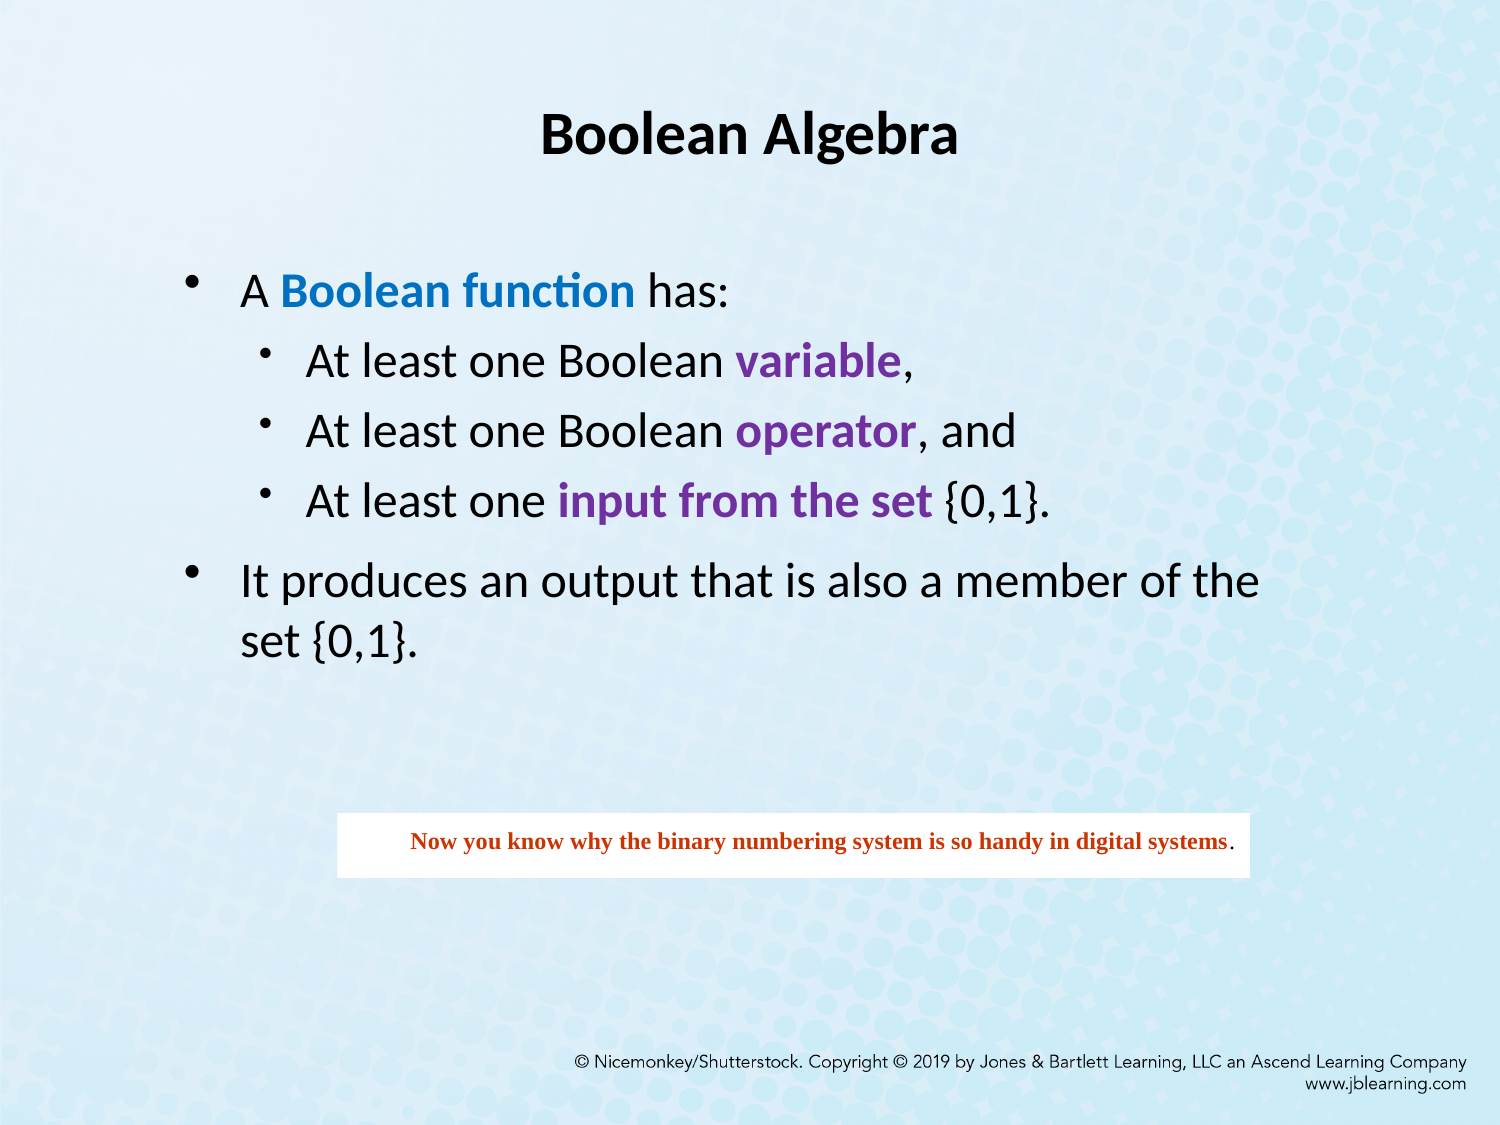

# Boolean Algebra
A Boolean function has:
At least one Boolean variable,
At least one Boolean operator, and
At least one input from the set {0,1}.
It produces an output that is also a member of the set {0,1}.
Now you know why the binary numbering system is so handy in digital systems.